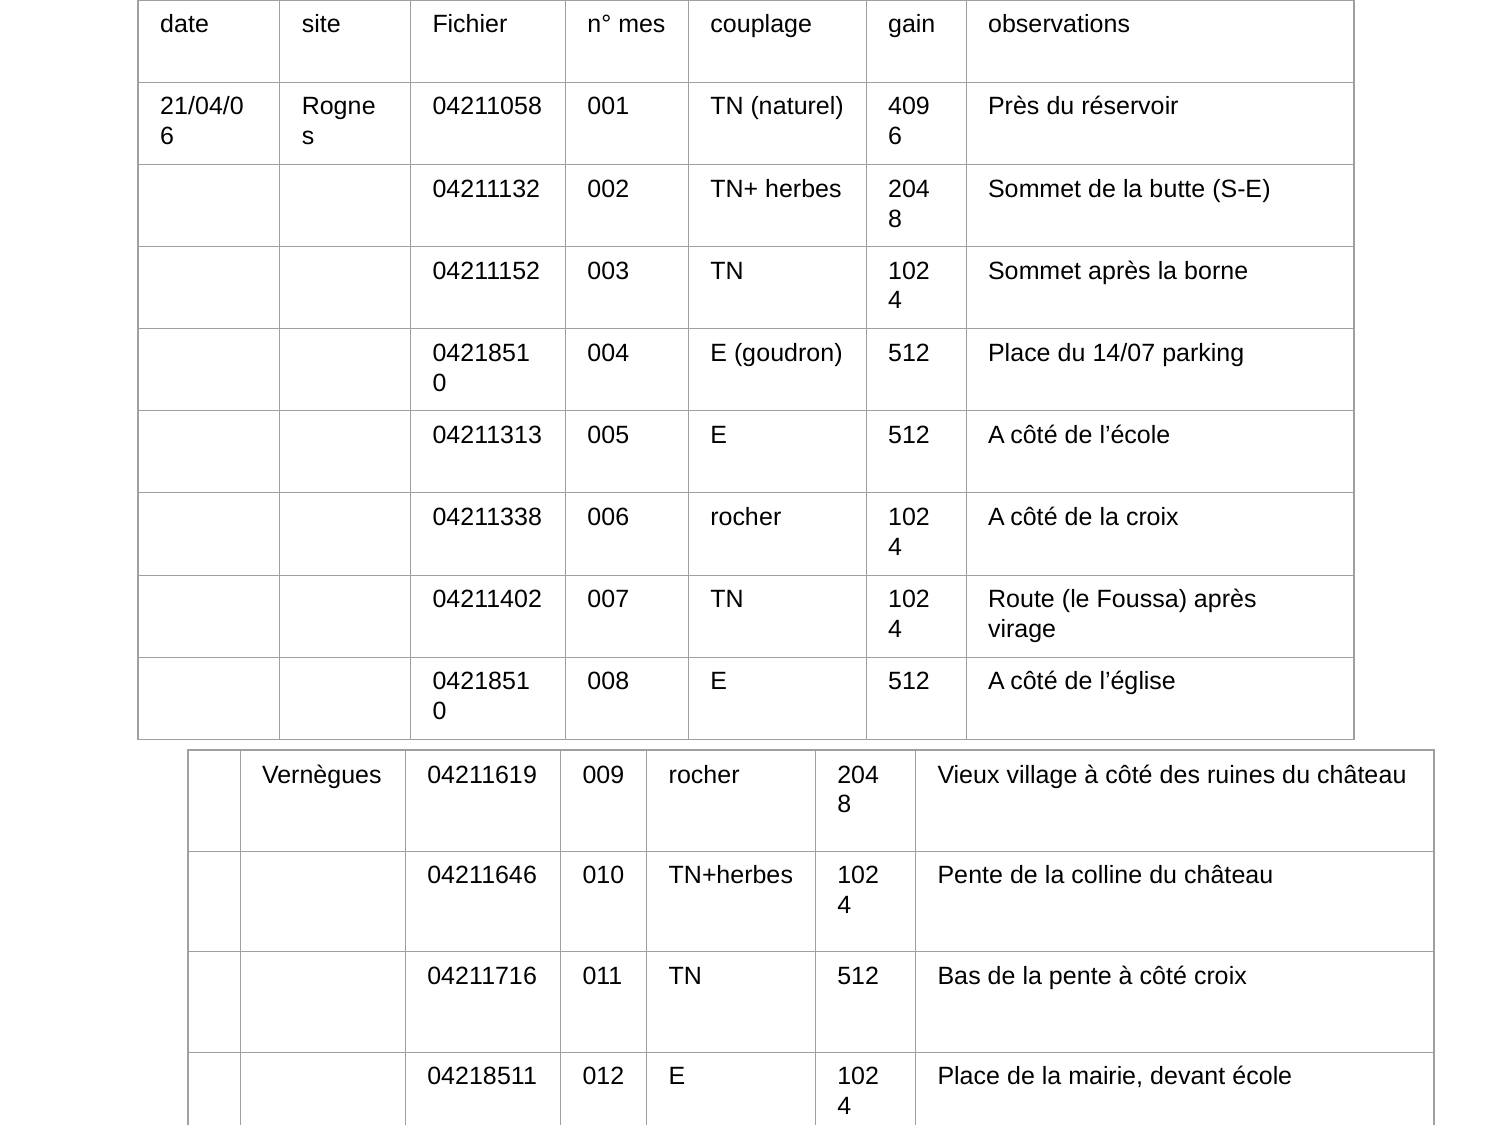

date

site

Fichier

n° mes

couplage

gain

observations

21/04/06

Rognes

04211058

001

TN (naturel)

4096

Près du réservoir

04211132

002

TN+ herbes

2048

Sommet de la butte (S-E)

04211152

003

TN

1024

Sommet après la borne

04218510

004

E (goudron)

512

Place du 14/07 parking

04211313

005

E

512

A côté de l’école

04211338

006

rocher

1024

A côté de la croix

04211402

007

TN

1024

Route (le Foussa) après virage

04218510

008

E

512

A côté de l’église

Vernègues

04211619

009

rocher

2048

Vieux village à côté des ruines du château

04211646

010

TN+herbes

1024

Pente de la colline du château

04211716

011

TN

512

Bas de la pente à côté croix

04218511

012

E

1024

Place de la mairie, devant école